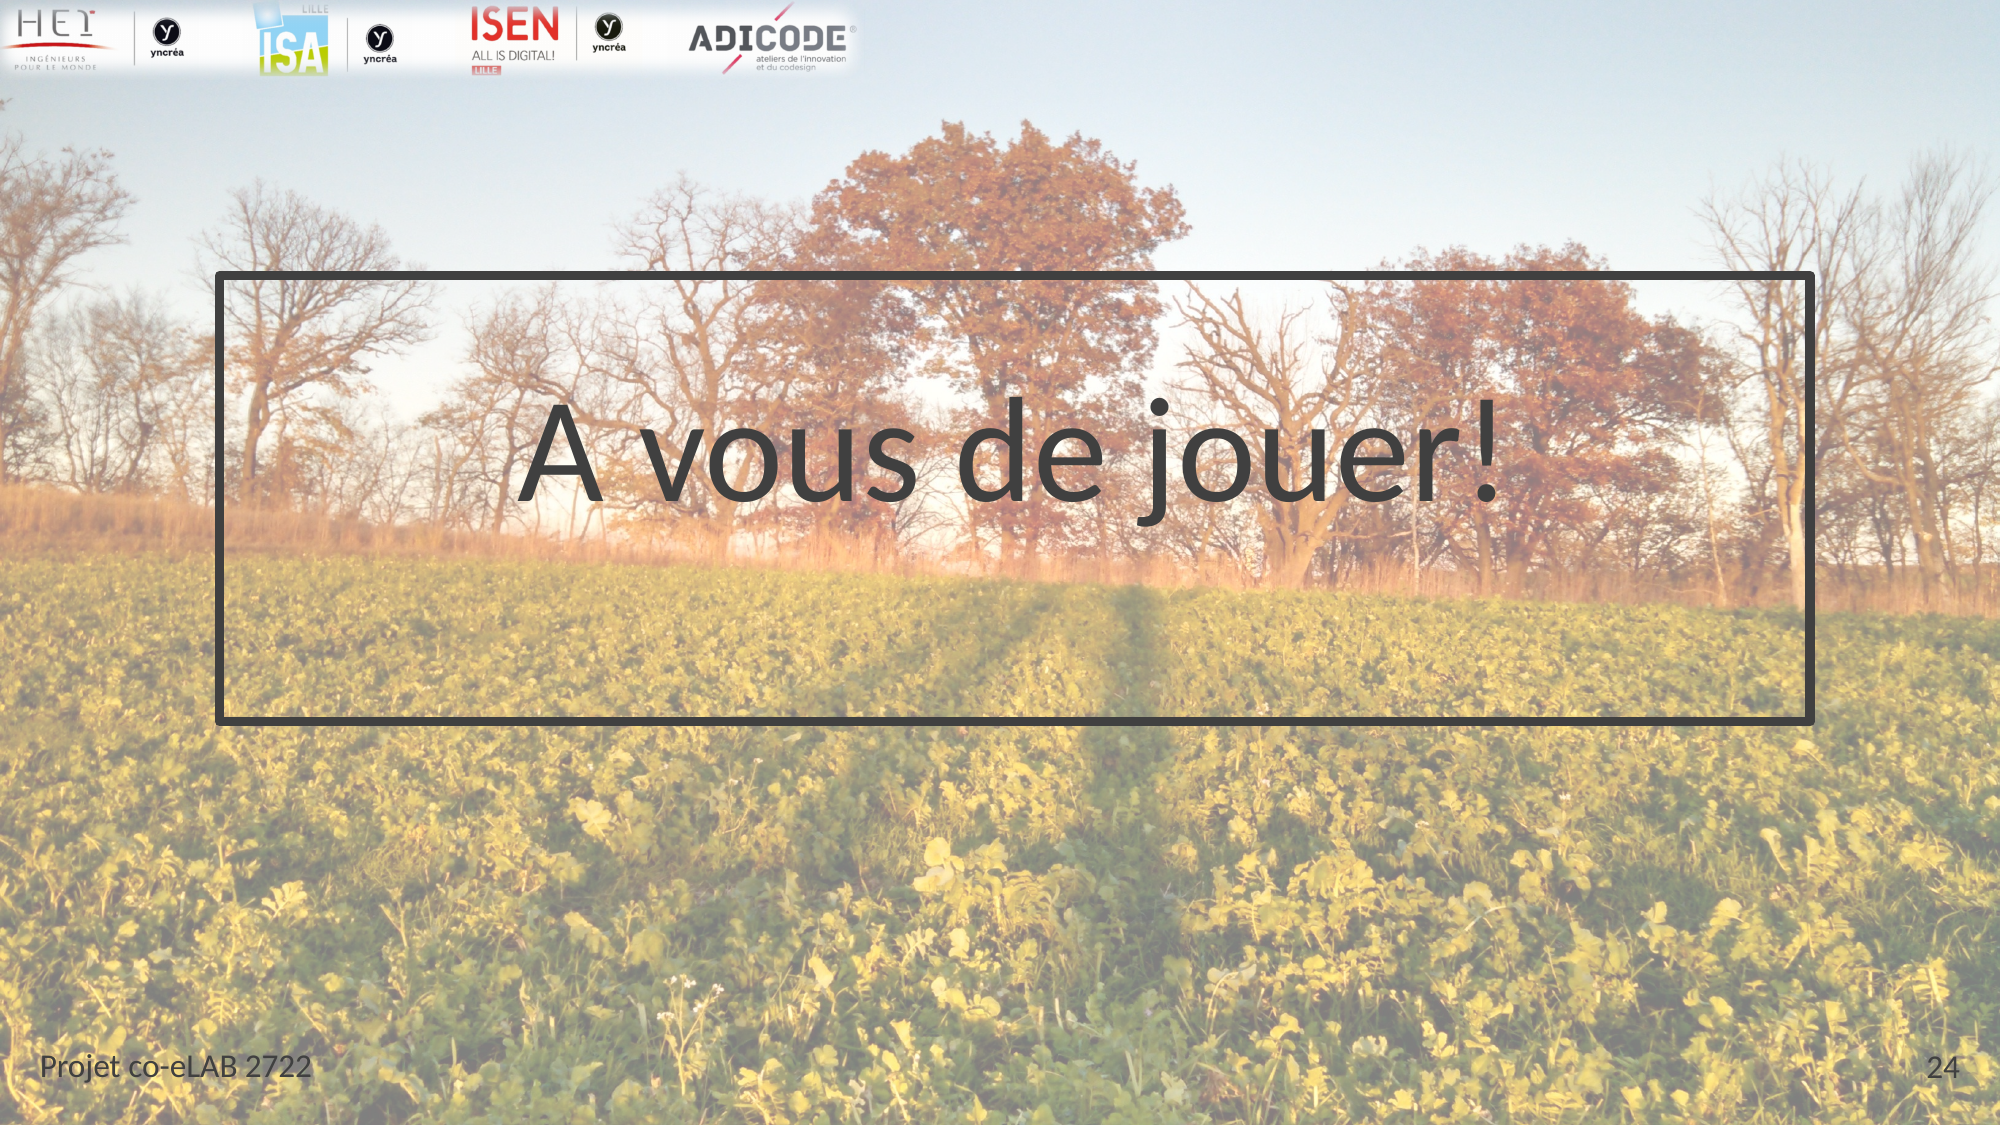

# A vous de jouer!
24
Projet co-eLAB 2722